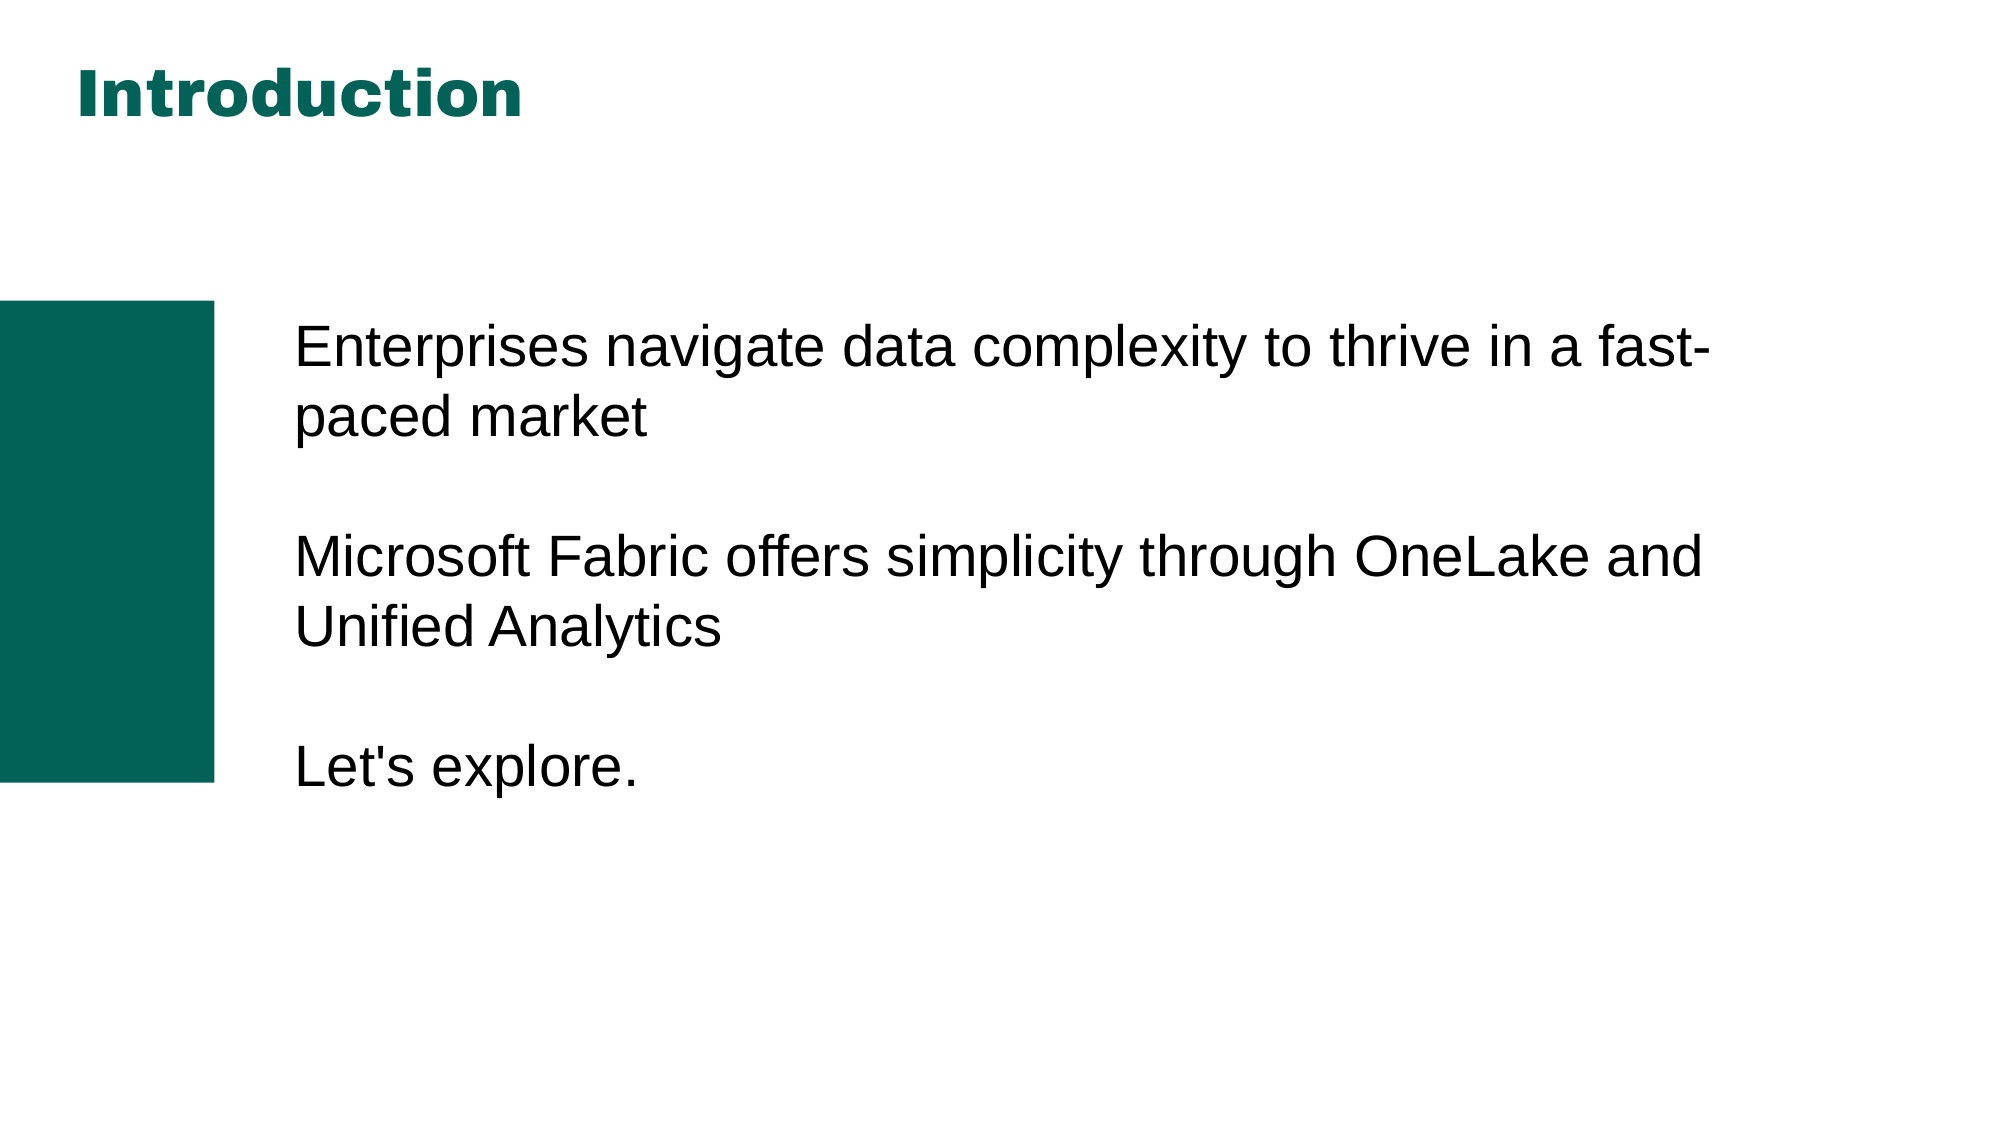

# Introduction

Enterprises navigate data complexity to thrive in a fast-paced market

Microsoft Fabric offers simplicity through OneLake and Unified Analytics

Let's explore.